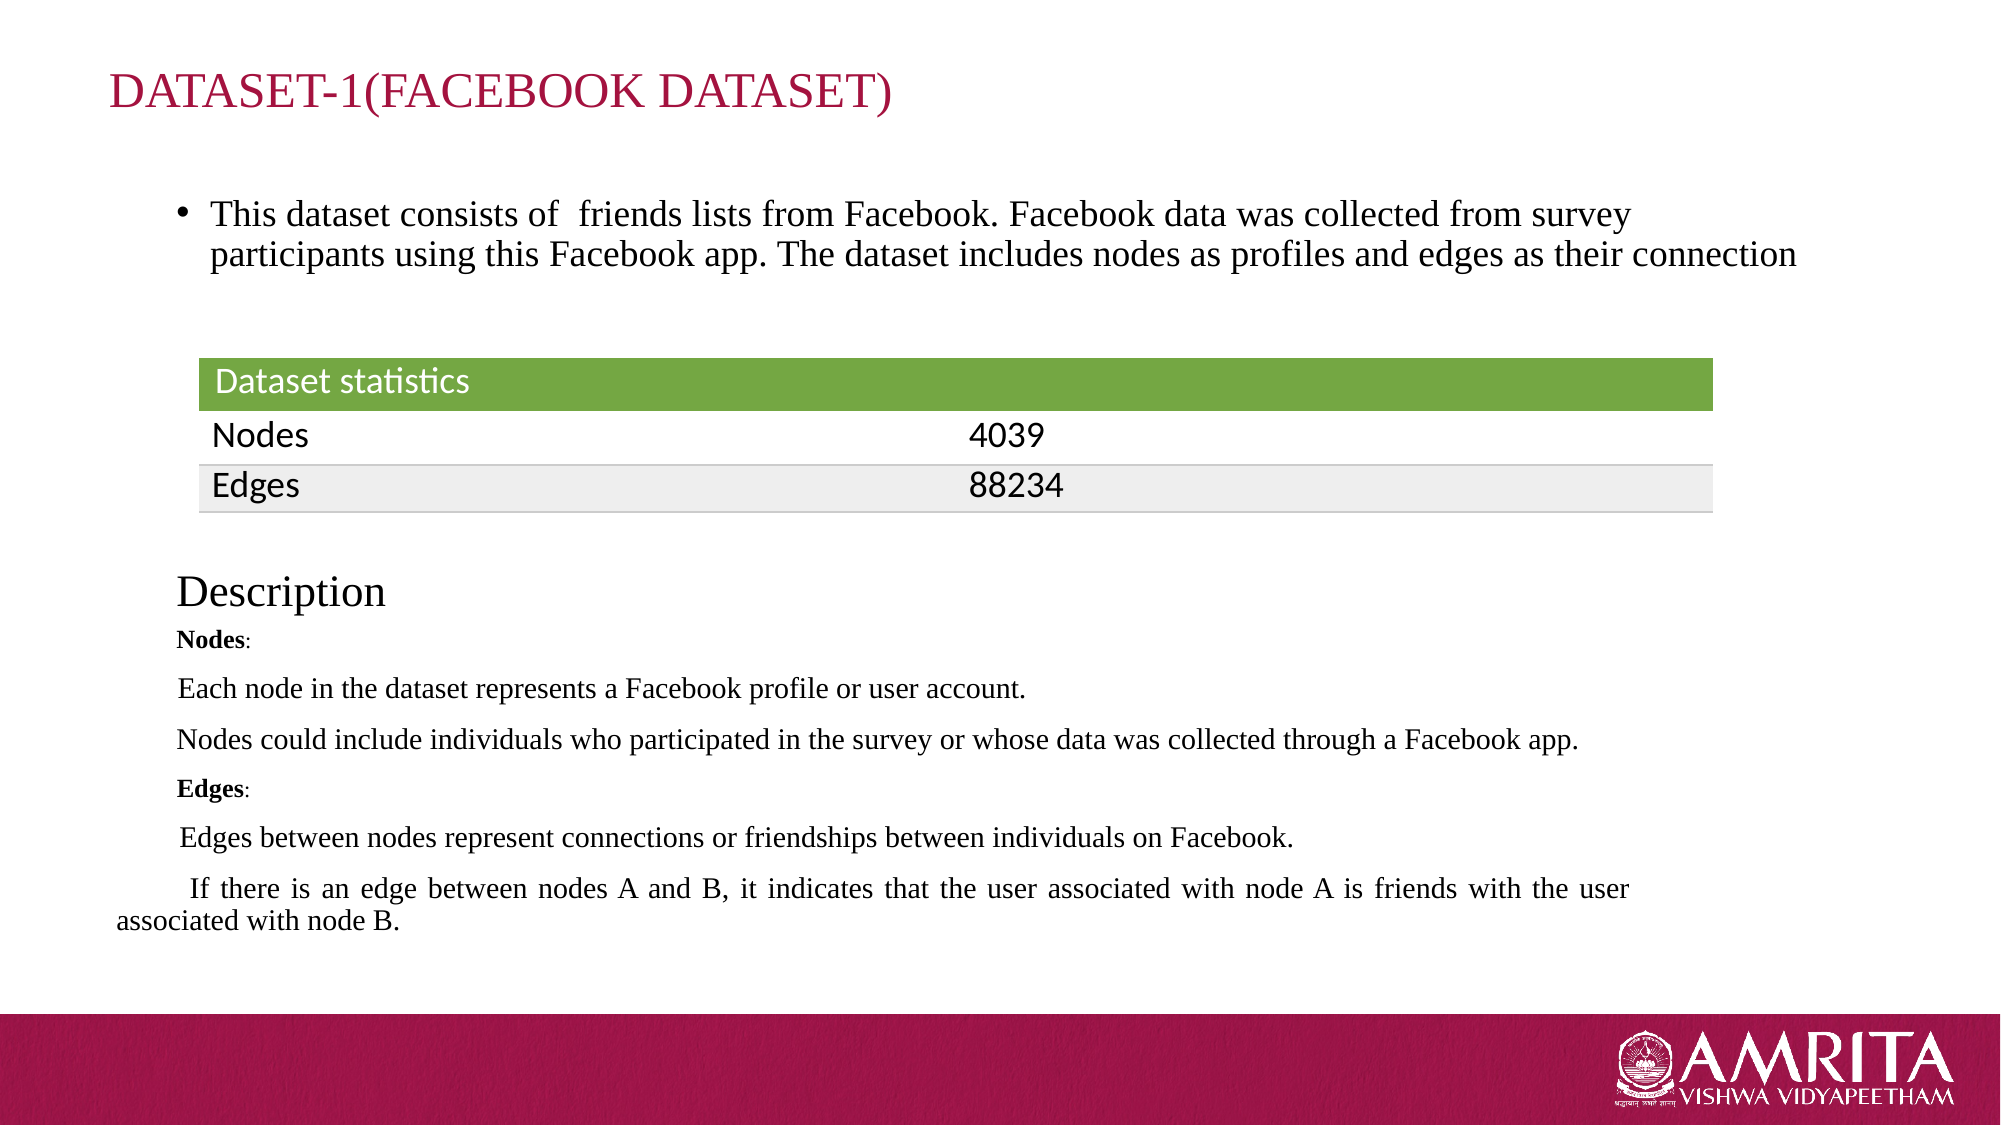

# DATASET-1(FACEBOOK DATASET)
This dataset consists of  friends lists from Facebook. Facebook data was collected from survey participants using this Facebook app. The dataset includes nodes as profiles and edges as their connection

Description
Nodes:
            Each node in the dataset represents a Facebook profile or user account.
         Nodes could include individuals who participated in the survey or whose data was collected through a Facebook app.
      Edges:
            Edges between nodes represent connections or friendships between individuals on Facebook.
         If there is an edge between nodes A and B, it indicates that the user associated with node A is friends with the user                     associated with node B.

| Dataset statistics |  |
| --- | --- |
| Nodes | 4039 |
| Edges | 88234 |